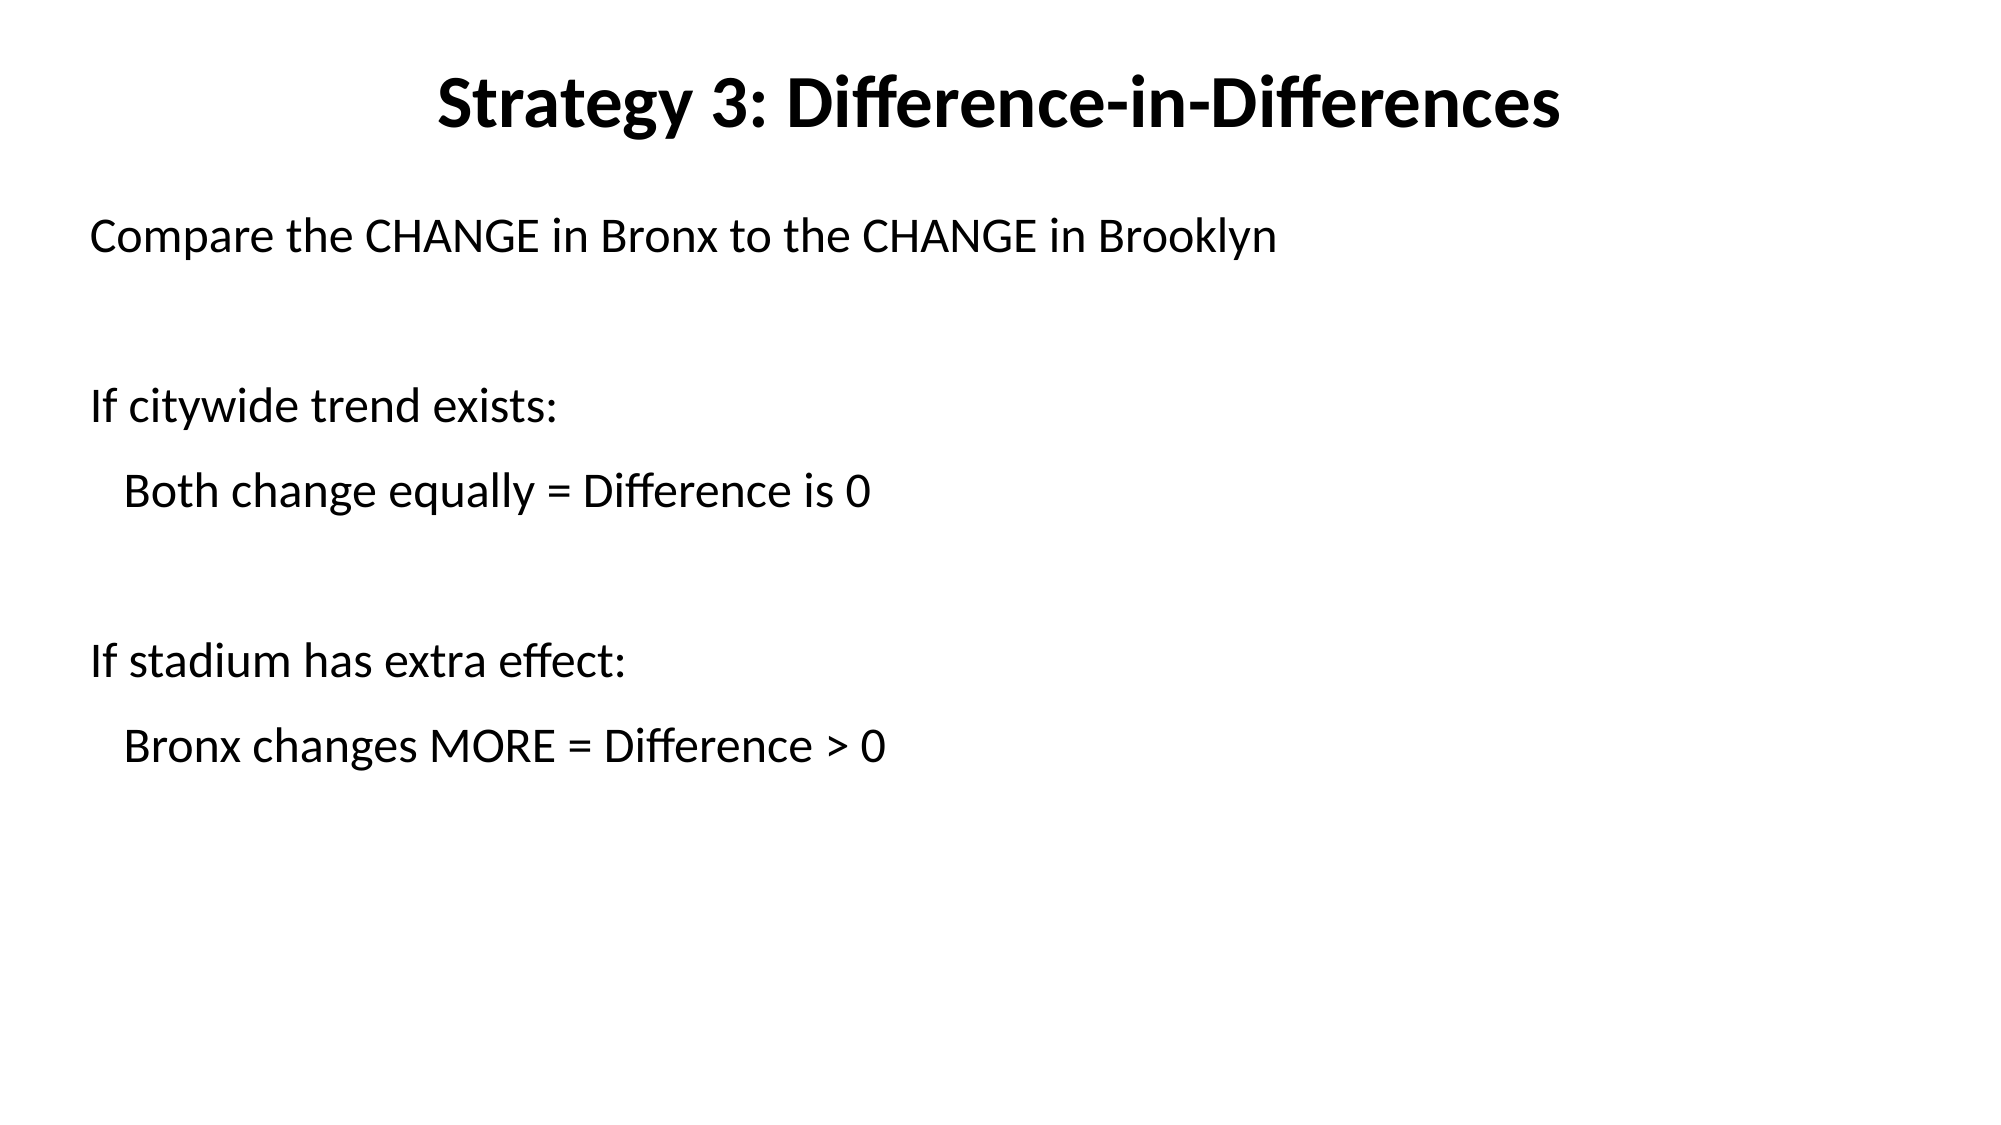

Strategy 3: Difference-in-Differences
Compare the CHANGE in Bronx to the CHANGE in Brooklyn

If citywide trend exists:
   Both change equally = Difference is 0

If stadium has extra effect:
   Bronx changes MORE = Difference > 0